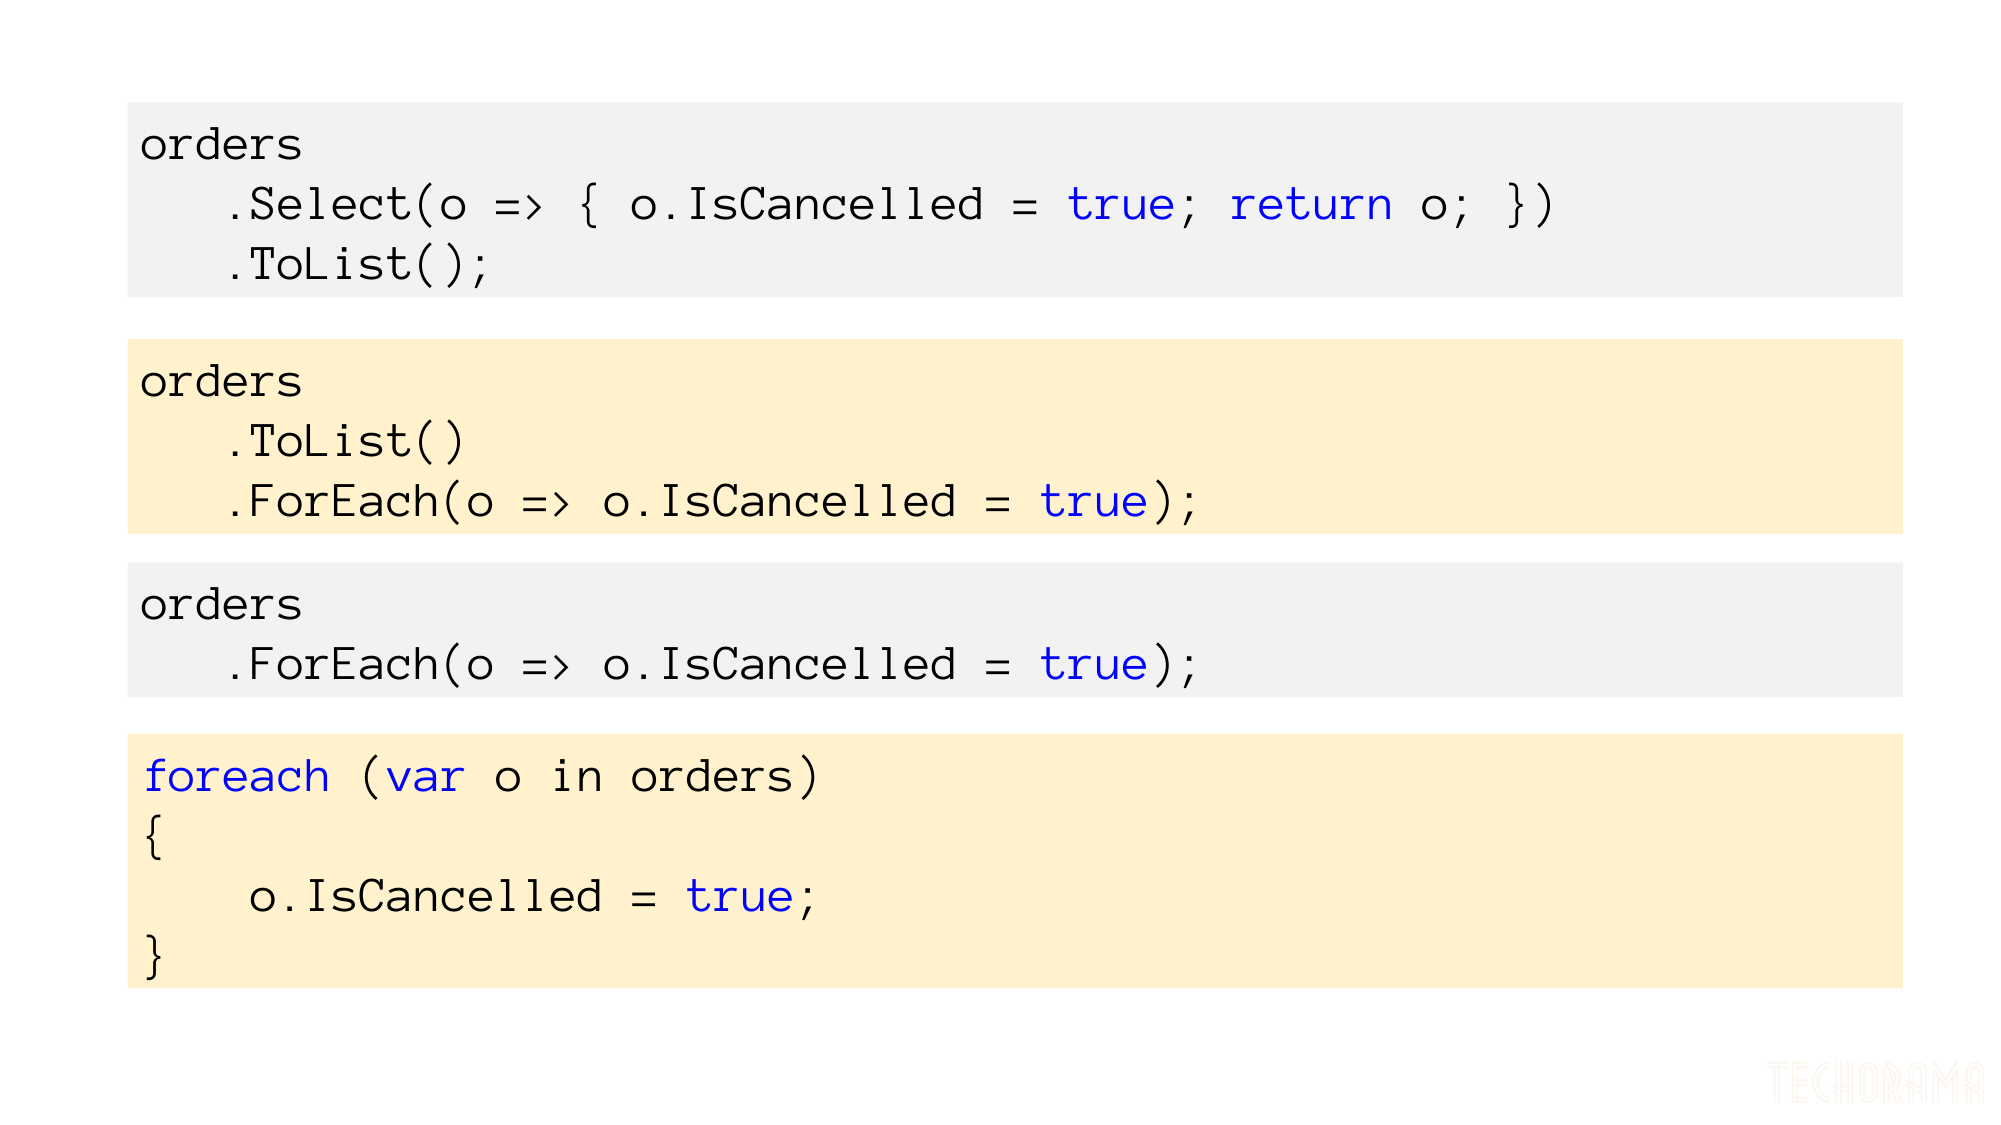

orders
   .Select(o => { o.IsCancelled = true; return o; })
   .ToList();
orders
   .ToList()
   .ForEach(o => o.IsCancelled = true);
orders
   .ForEach(o => o.IsCancelled = true);
foreach (var o in orders)
{
    o.IsCancelled = true;
}